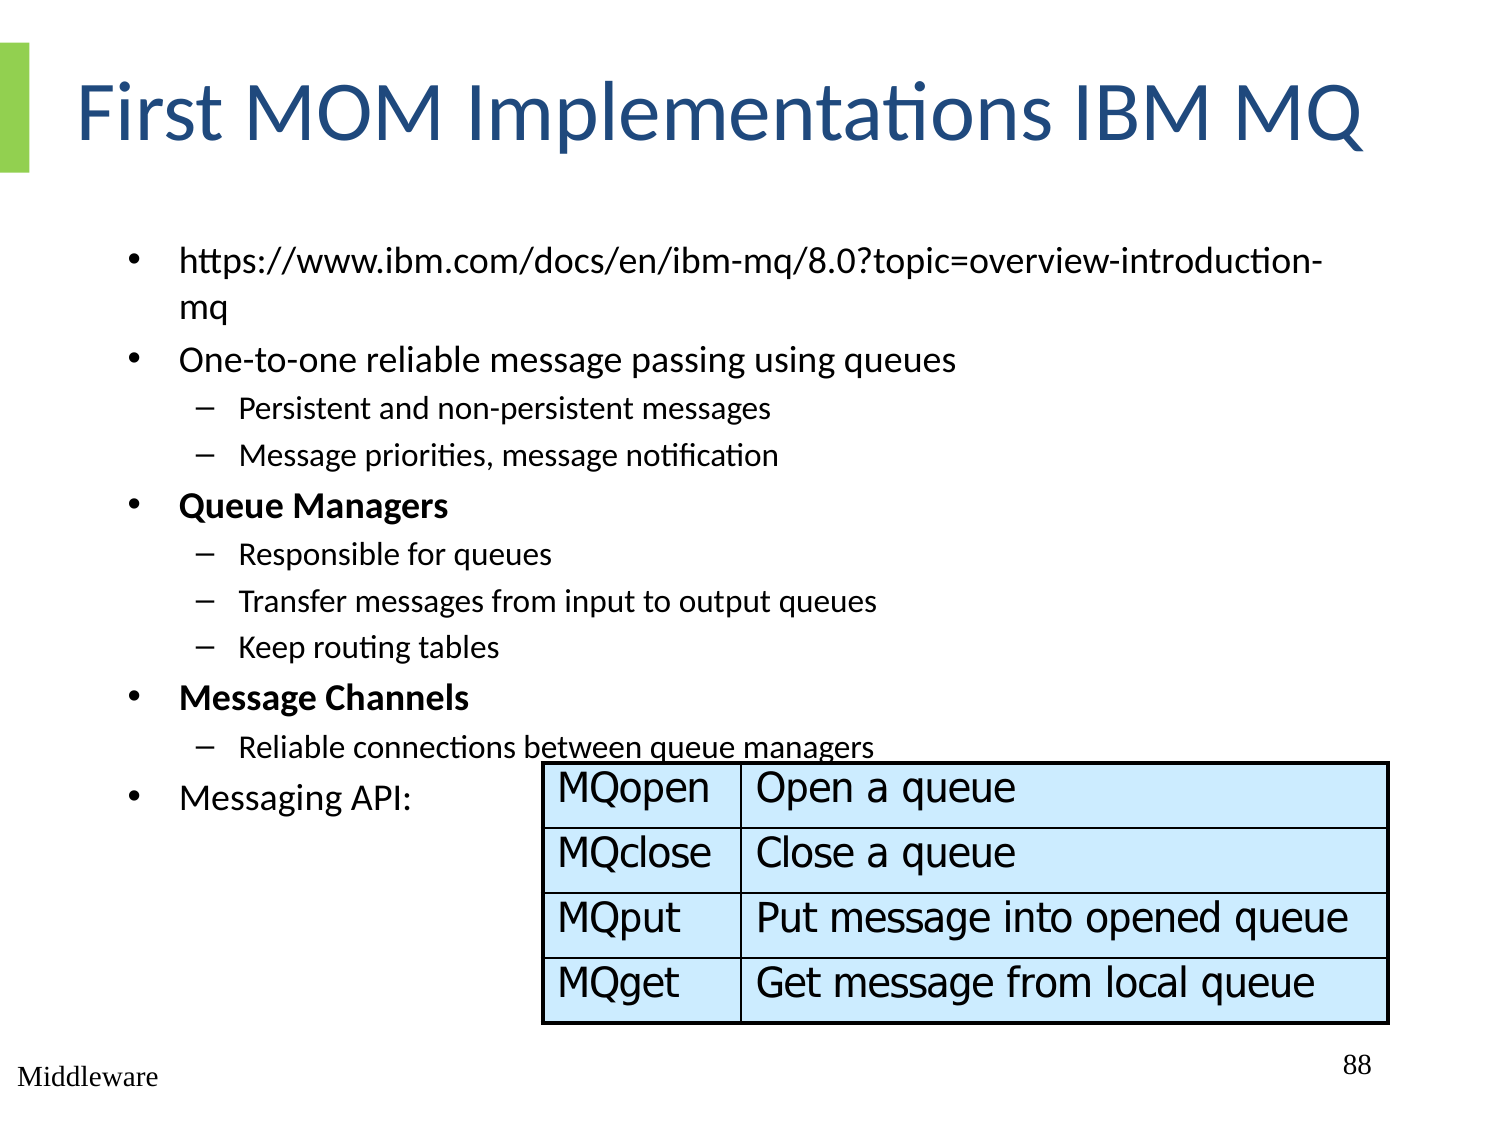

# First MOM Implementations IBM MQ

https://www.ibm.com/docs/en/ibm-mq/8.0?topic=overview-introduction-mq
One-to-one reliable message passing using queues
Persistent and non-persistent messages
Message priorities, message notification
Queue Managers
Responsible for queues
Transfer messages from input to output queues
Keep routing tables
Message Channels
Reliable connections between queue managers
Messaging API:
| MQopen | Open a queue |
| --- | --- |
| MQclose | Close a queue |
| MQput | Put message into opened queue |
| MQget | Get message from local queue |
88
Middleware